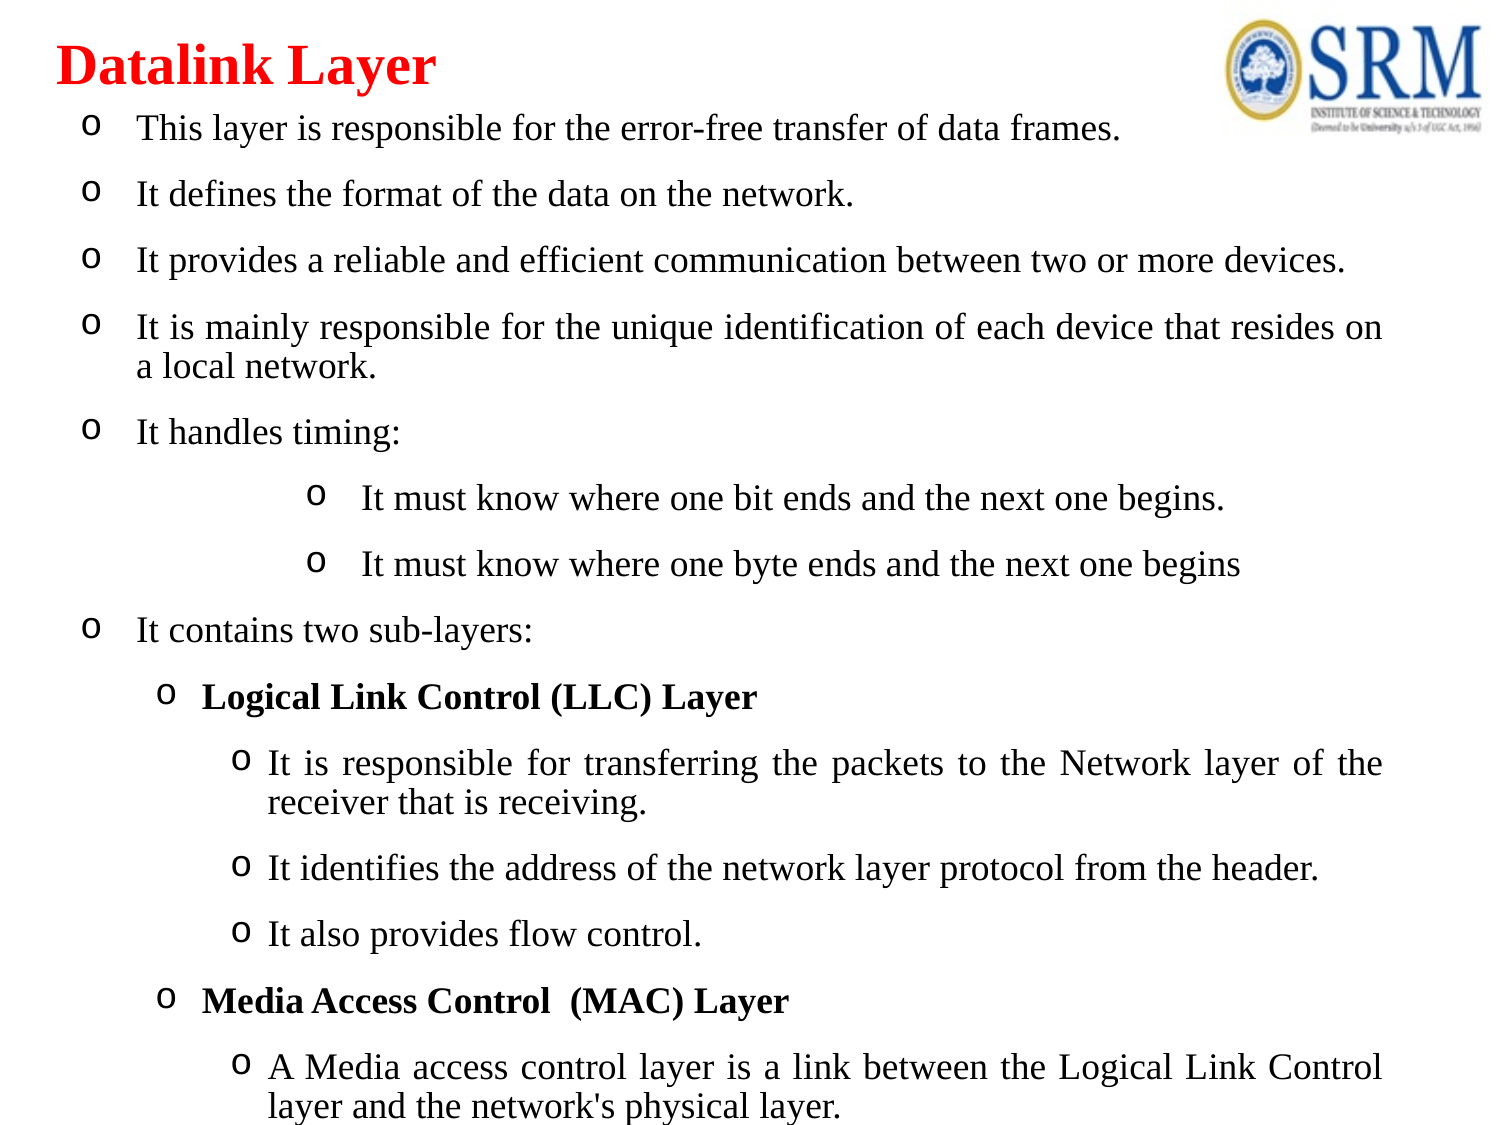

Datalink Layer
This layer is responsible for the error-free transfer of data frames.
It defines the format of the data on the network.
It provides a reliable and efficient communication between two or more devices.
It is mainly responsible for the unique identification of each device that resides on a local network.
It handles timing:
It must know where one bit ends and the next one begins.
It must know where one byte ends and the next one begins
It contains two sub-layers:
Logical Link Control (LLC) Layer
It is responsible for transferring the packets to the Network layer of the receiver that is receiving.
It identifies the address of the network layer protocol from the header.
It also provides flow control.
Media Access Control  (MAC) Layer
A Media access control layer is a link between the Logical Link Control layer and the network's physical layer.
It is used for transferring the packets over the network.